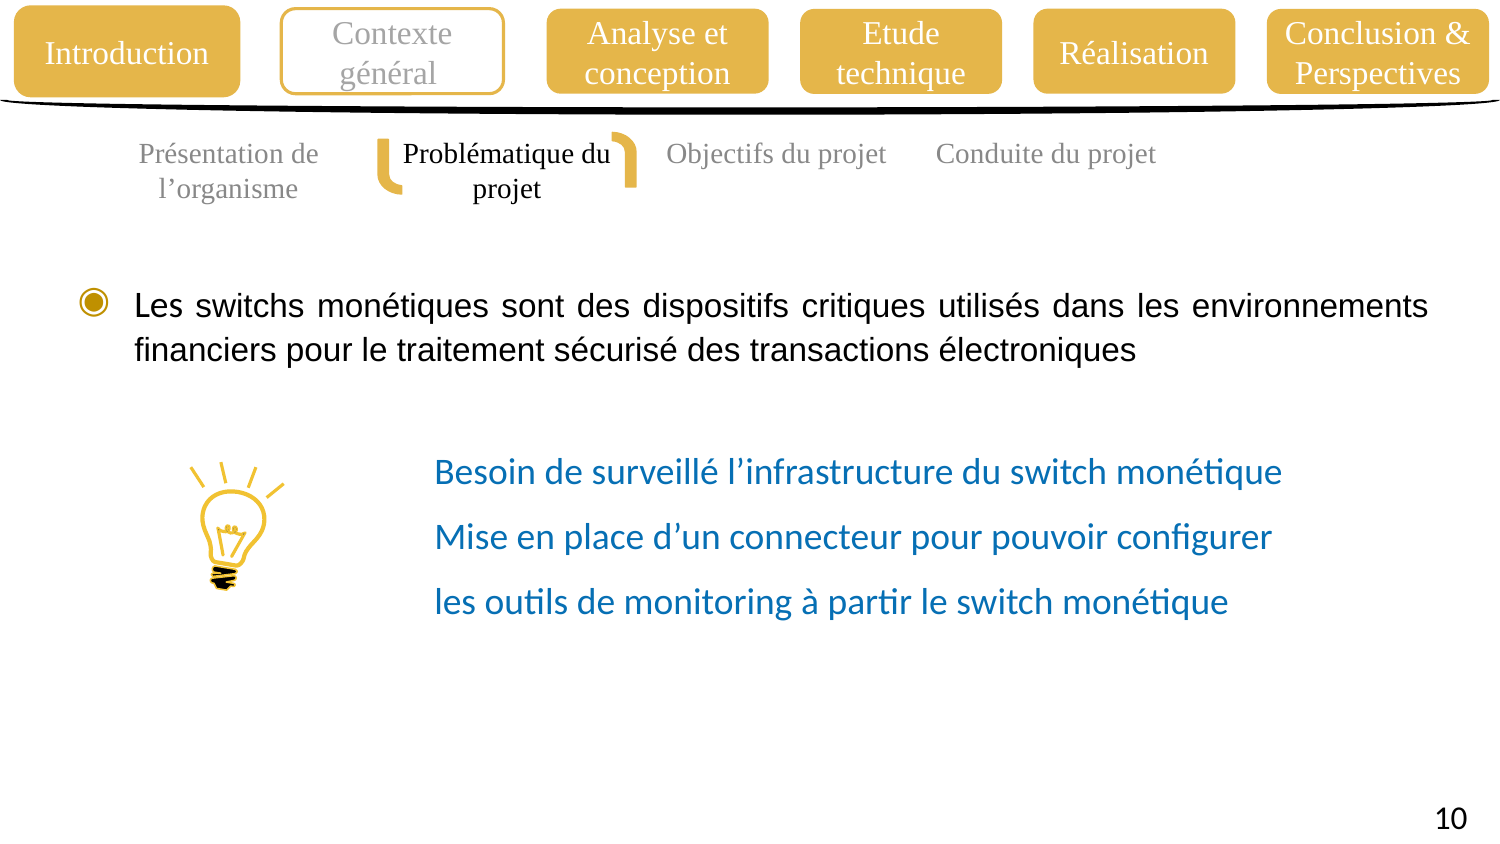

Introduction
Réalisation
Contexte général
Analyse et conception
Etude technique
Conclusion & Perspectives

Présentation de l’organisme
Problématique du projet
Objectifs du projet
Conduite du projet

Les switchs monétiques sont des dispositifs critiques utilisés dans les environnements financiers pour le traitement sécurisé des transactions électroniques

Besoin de surveillé l’infrastructure du switch monétique
Mise en place d’un connecteur pour pouvoir configurer
les outils de monitoring à partir le switch monétique

10